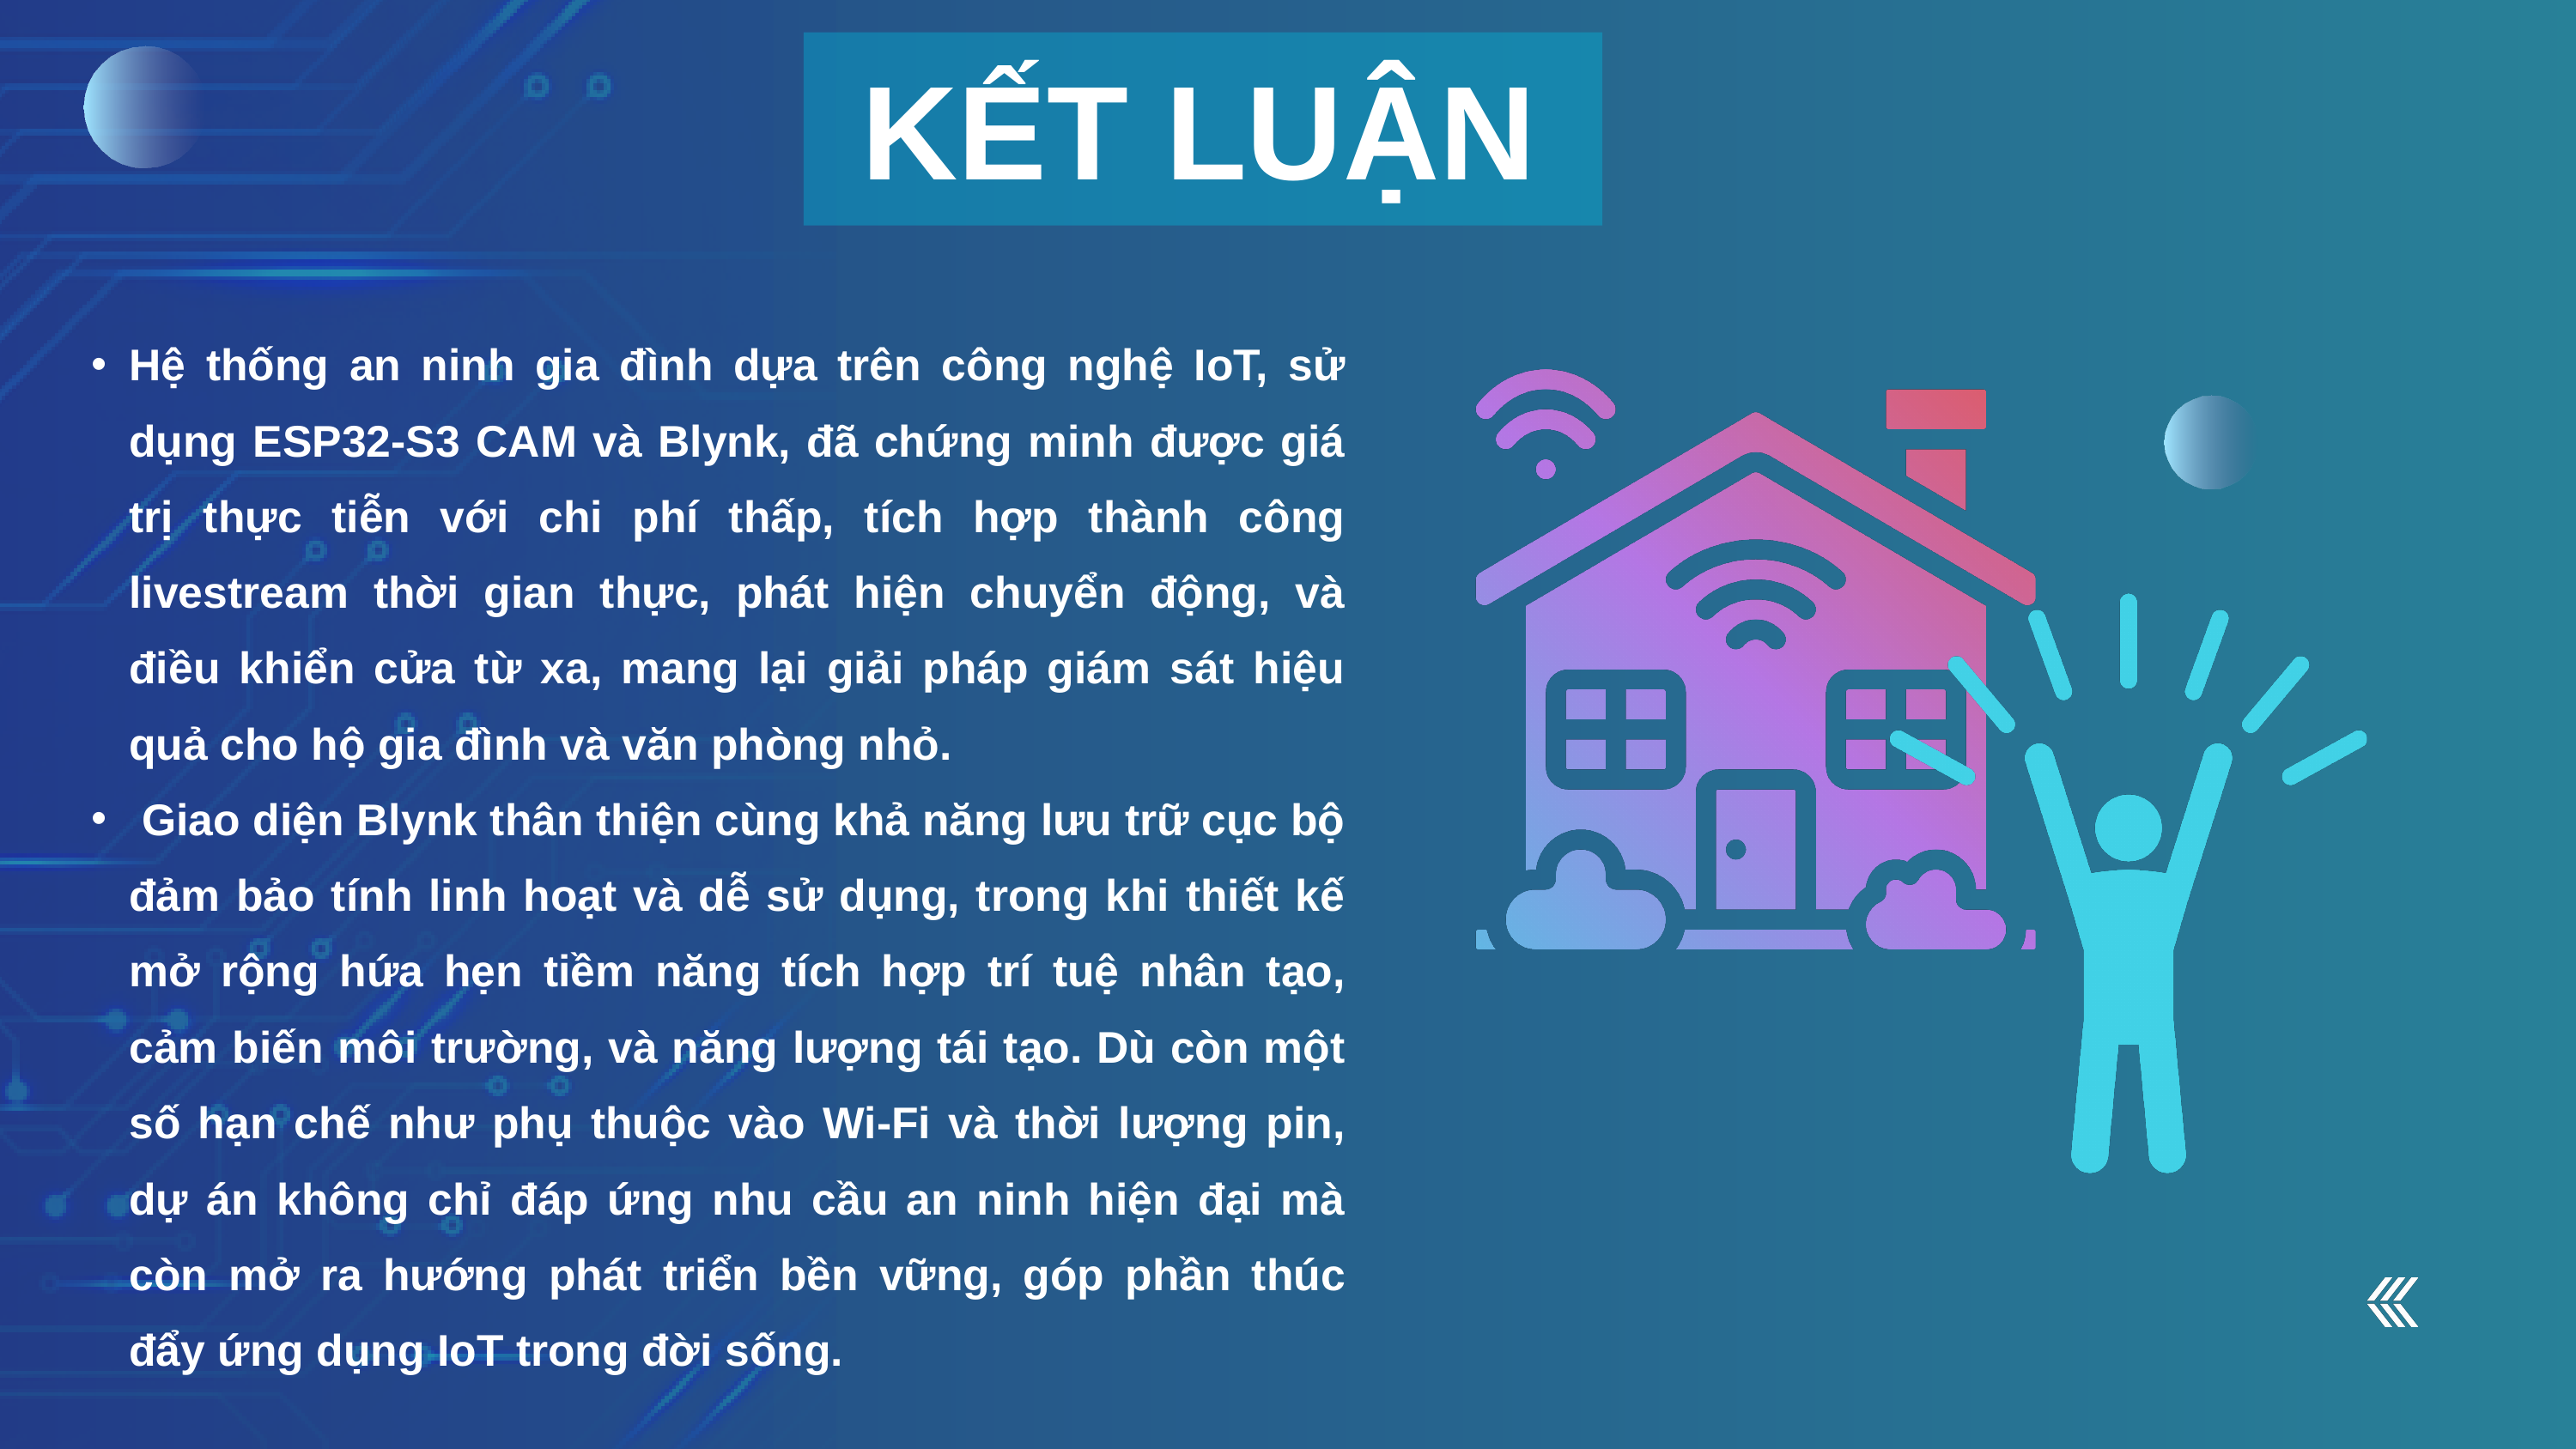

KẾT LUẬN
Hệ thống an ninh gia đình dựa trên công nghệ IoT, sử dụng ESP32-S3 CAM và Blynk, đã chứng minh được giá trị thực tiễn với chi phí thấp, tích hợp thành công livestream thời gian thực, phát hiện chuyển động, và điều khiển cửa từ xa, mang lại giải pháp giám sát hiệu quả cho hộ gia đình và văn phòng nhỏ.
 Giao diện Blynk thân thiện cùng khả năng lưu trữ cục bộ đảm bảo tính linh hoạt và dễ sử dụng, trong khi thiết kế mở rộng hứa hẹn tiềm năng tích hợp trí tuệ nhân tạo, cảm biến môi trường, và năng lượng tái tạo. Dù còn một số hạn chế như phụ thuộc vào Wi-Fi và thời lượng pin, dự án không chỉ đáp ứng nhu cầu an ninh hiện đại mà còn mở ra hướng phát triển bền vững, góp phần thúc đẩy ứng dụng IoT trong đời sống.